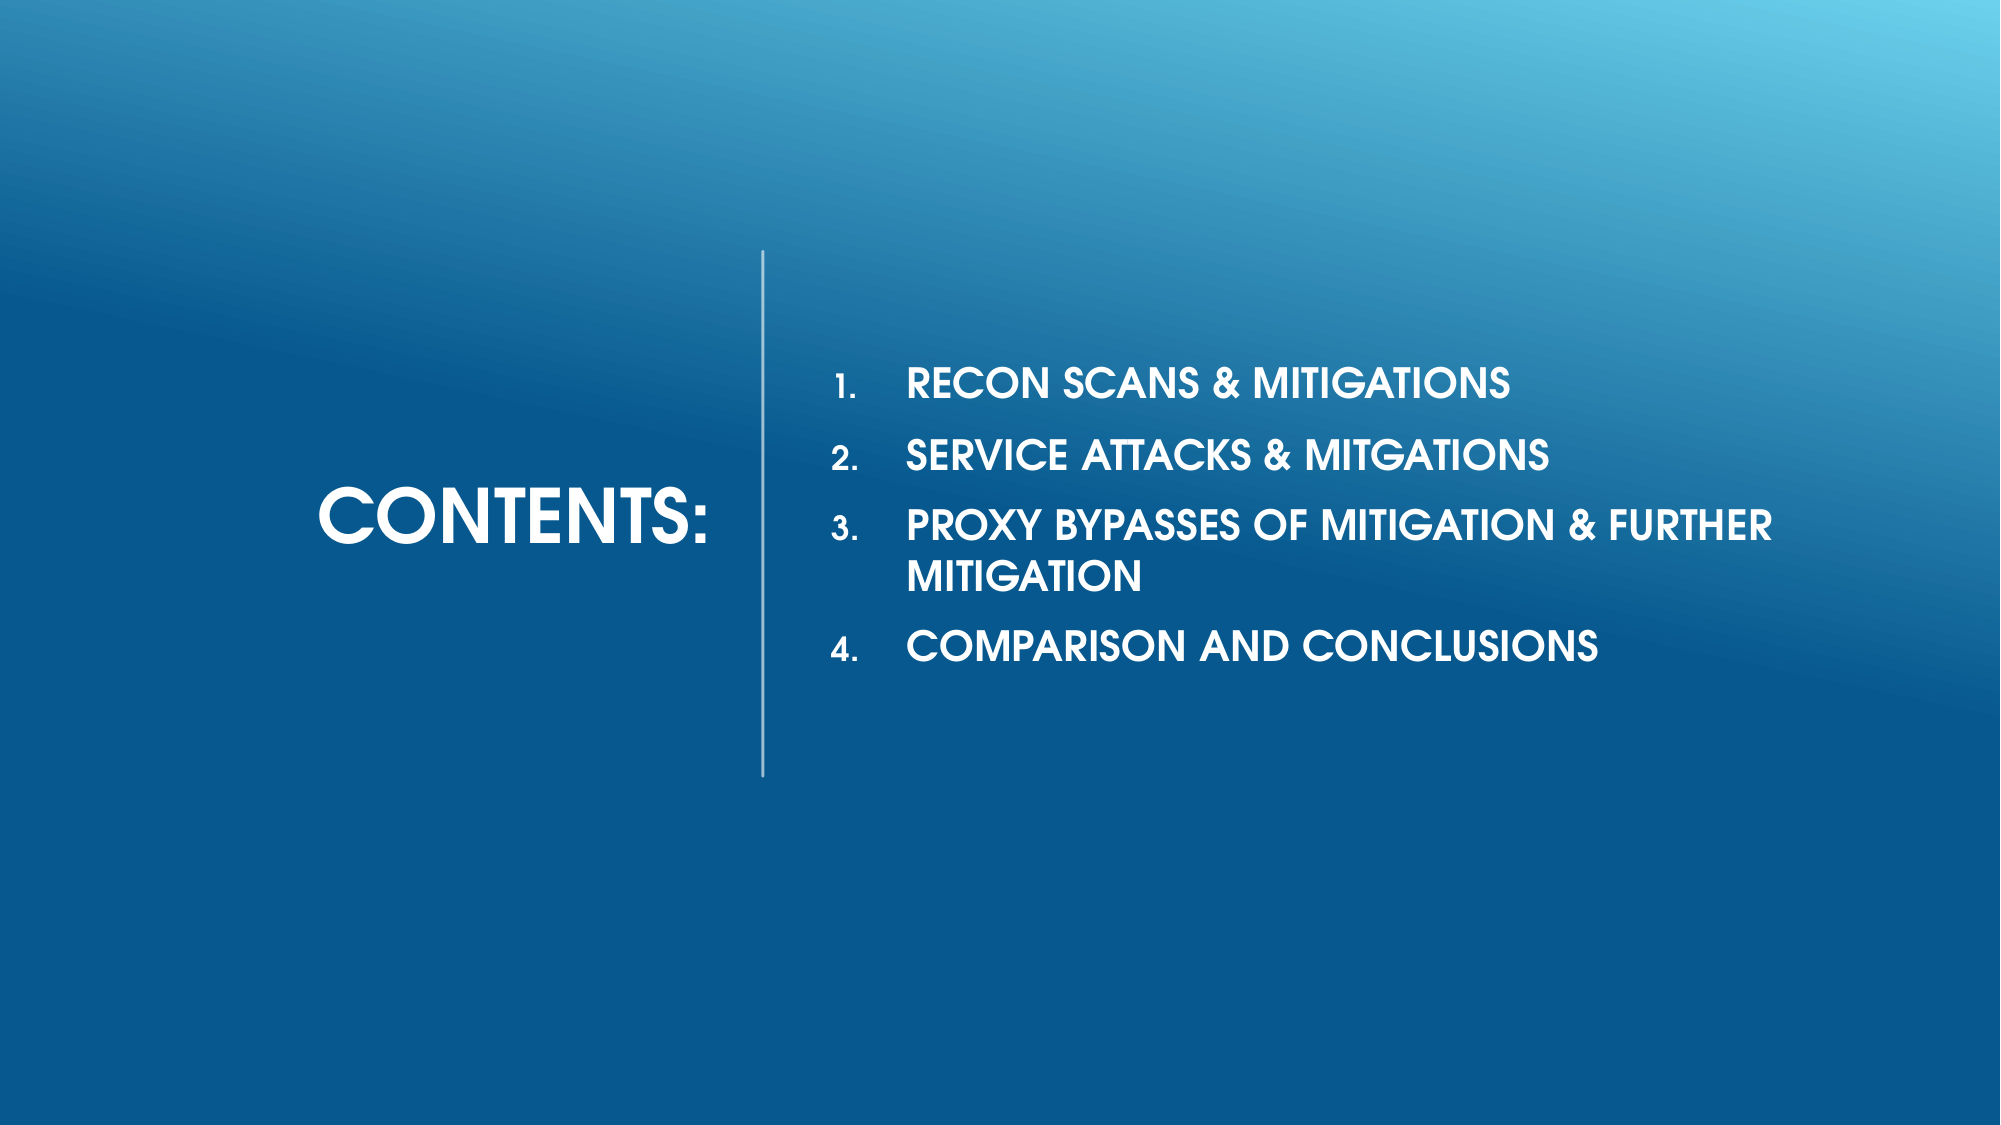

# Contents:
RECON SCANS & MITIGATIONS
SERVICE ATTACKS & MITGATIONS
PROXY BYPASSES OF MITIGATION & FURTHER MITIGATION
COMPARISON AND CONCLUSIONS